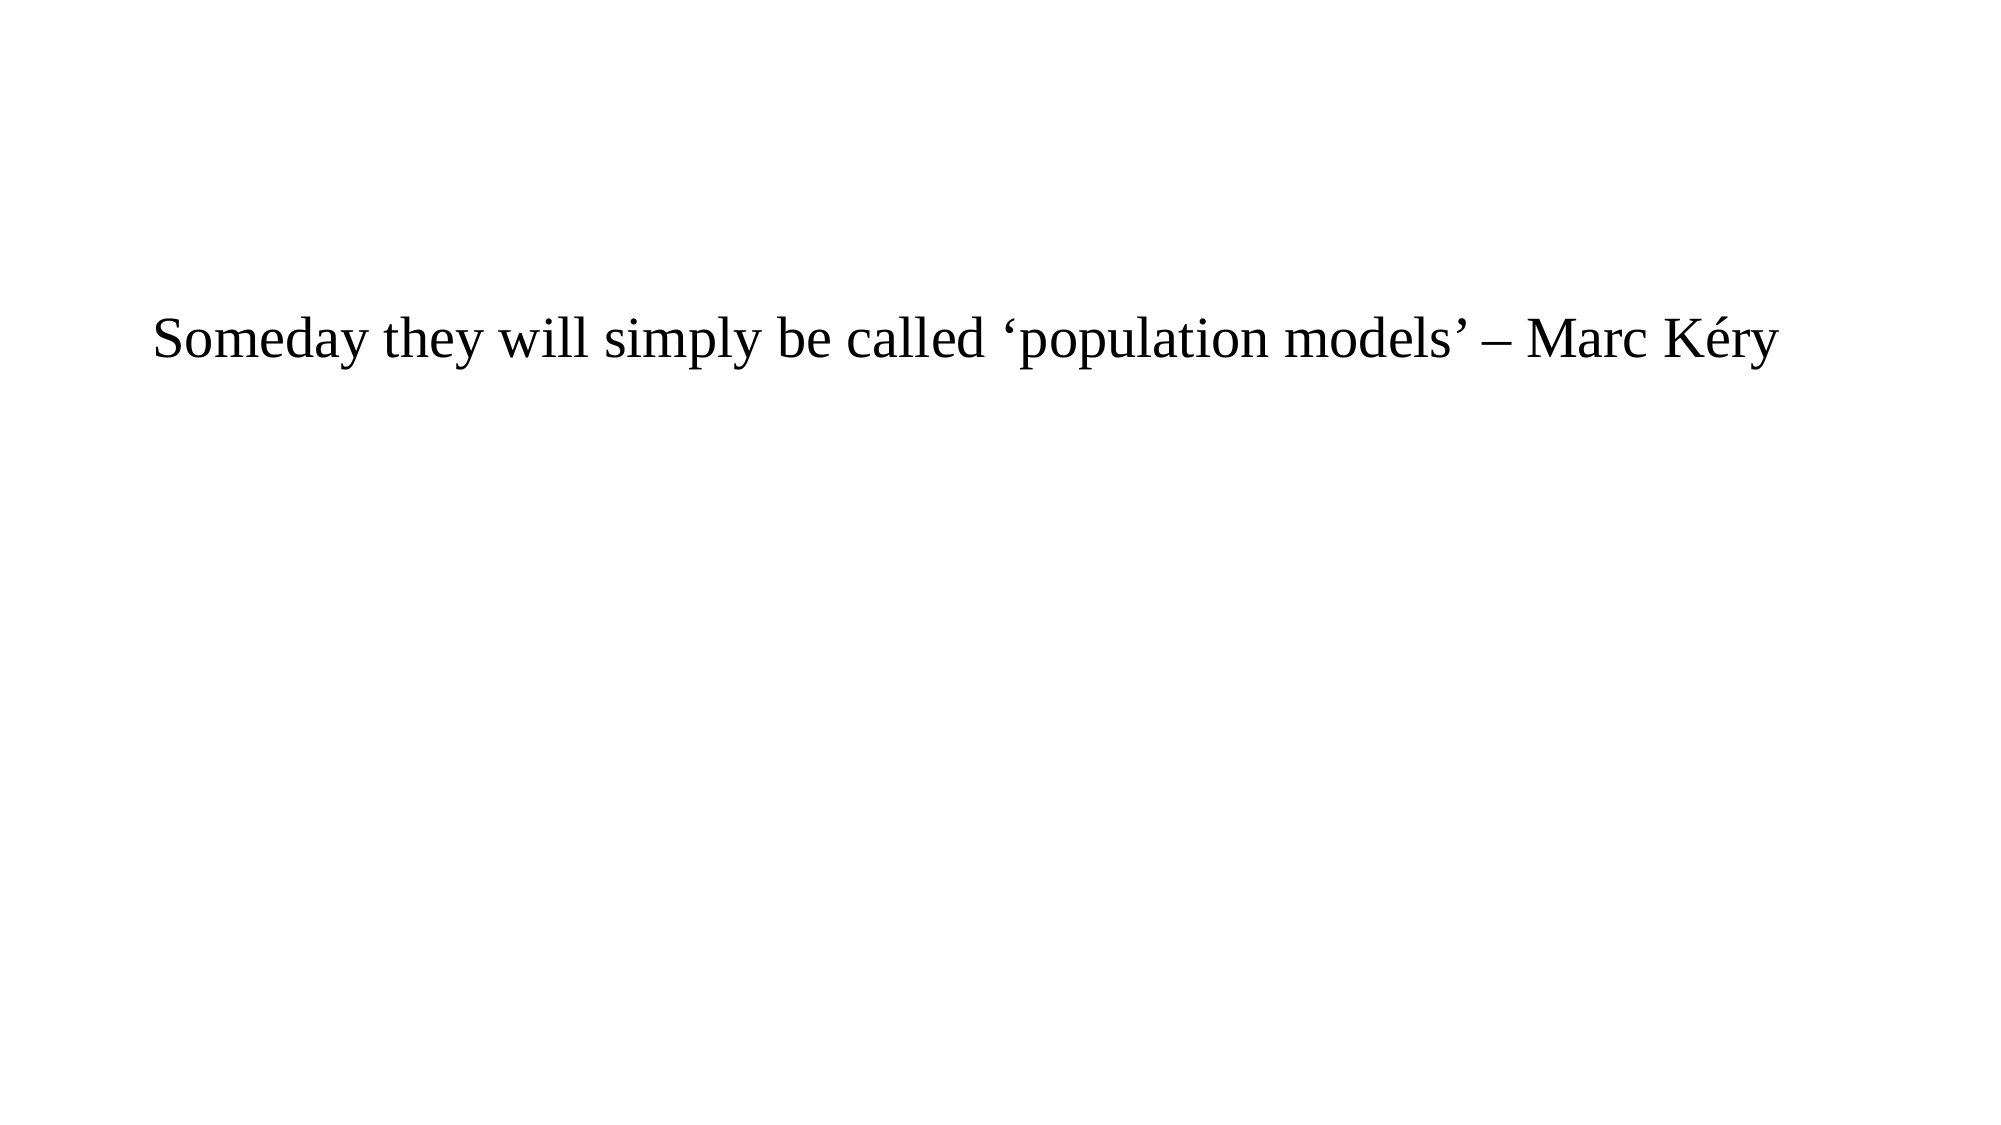

Someday they will simply be called ‘population models’ – Marc Kéry